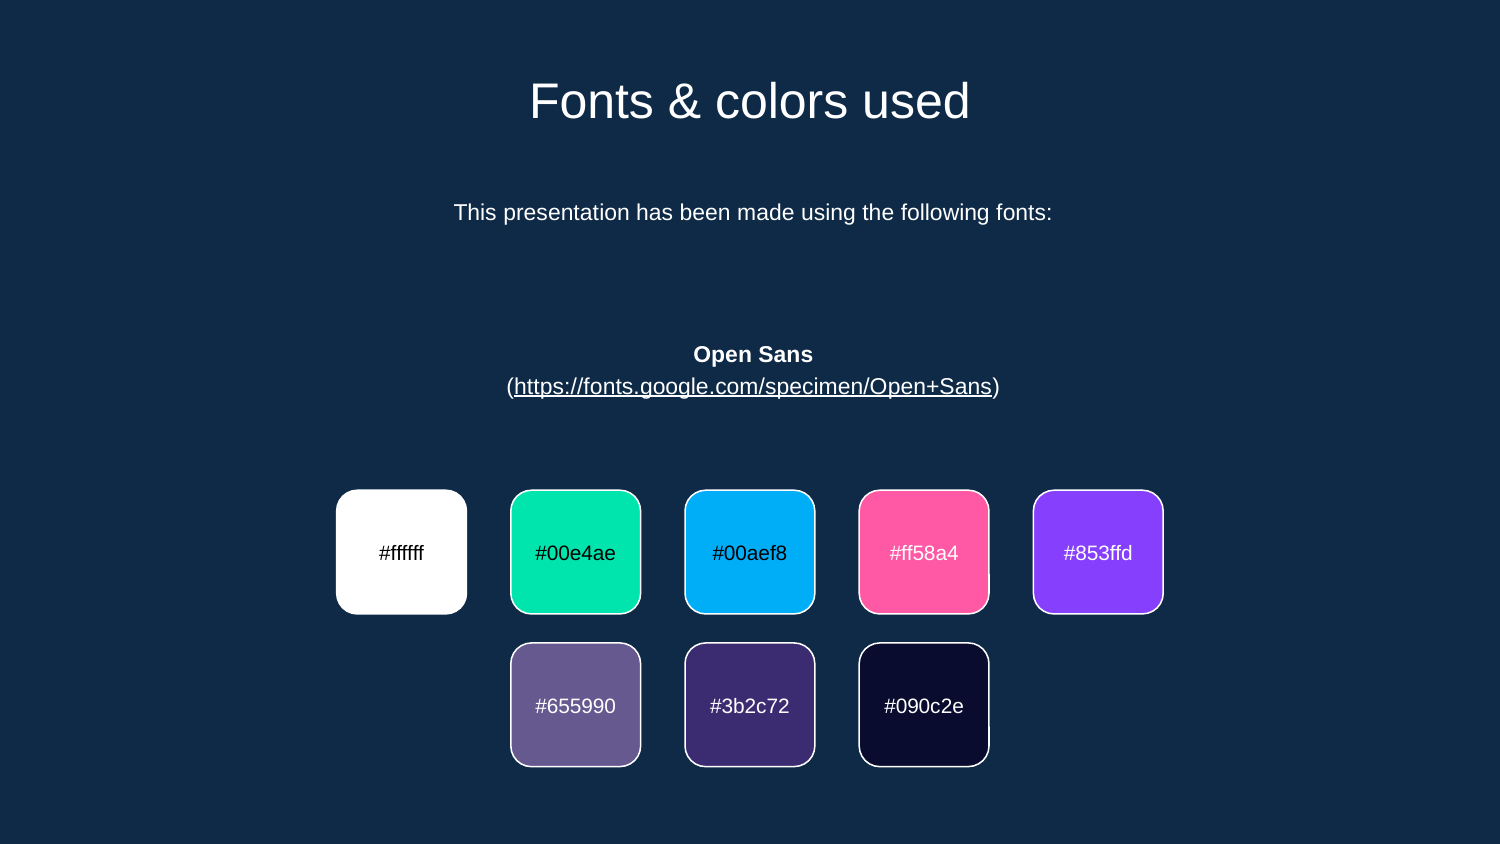

# Fonts & colors used
This presentation has been made using the following fonts:

Open Sans
(https://fonts.google.com/specimen/Open+Sans)

#ffffff
#00e4ae
#00aef8
#ff58a4
#853ffd

#655990
#3b2c72
#090c2e